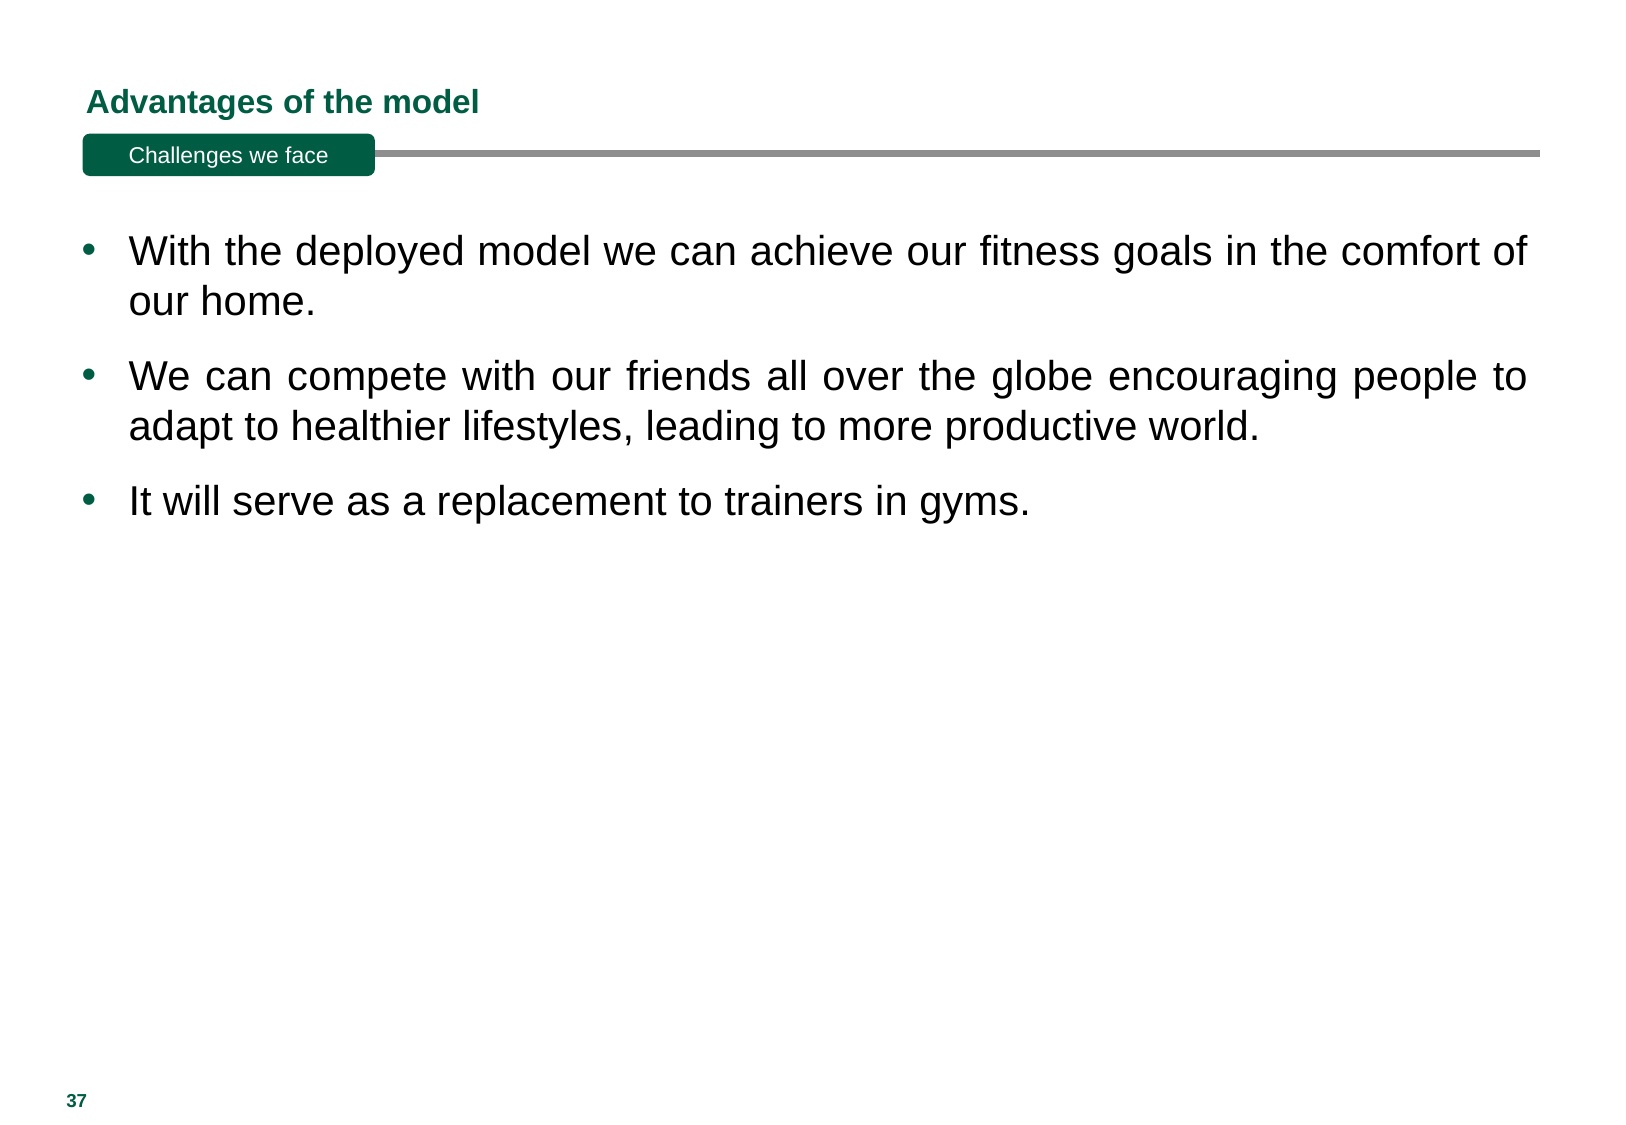

# Advantages of the model
Challenges we face
With the deployed model we can achieve our fitness goals in the comfort of our home.
We can compete with our friends all over the globe encouraging people to adapt to healthier lifestyles, leading to more productive world.
It will serve as a replacement to trainers in gyms.